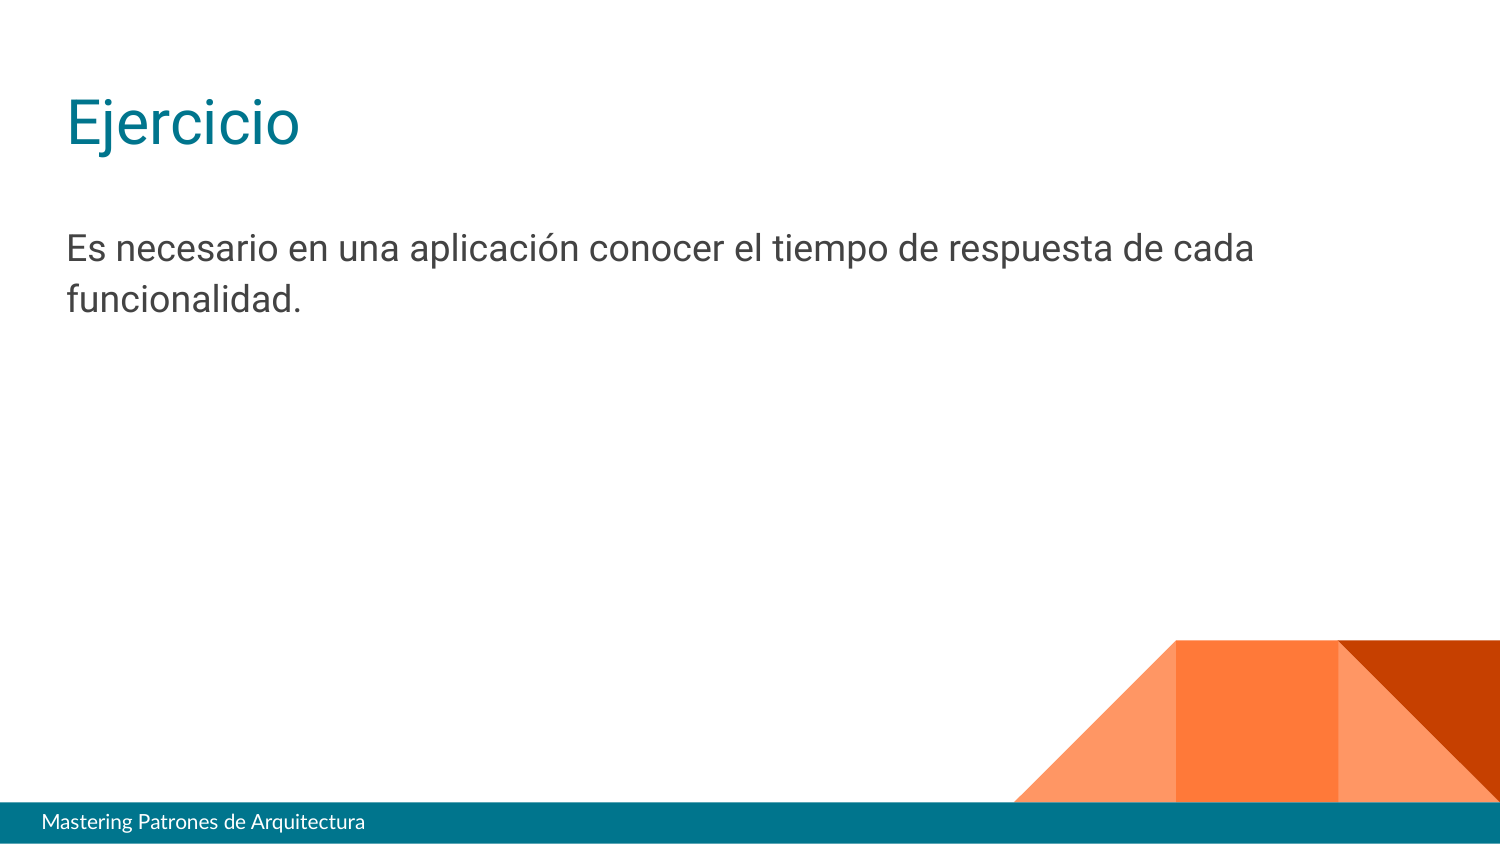

# Ejercicio
Es necesario en una aplicación conocer el tiempo de respuesta de cada funcionalidad.